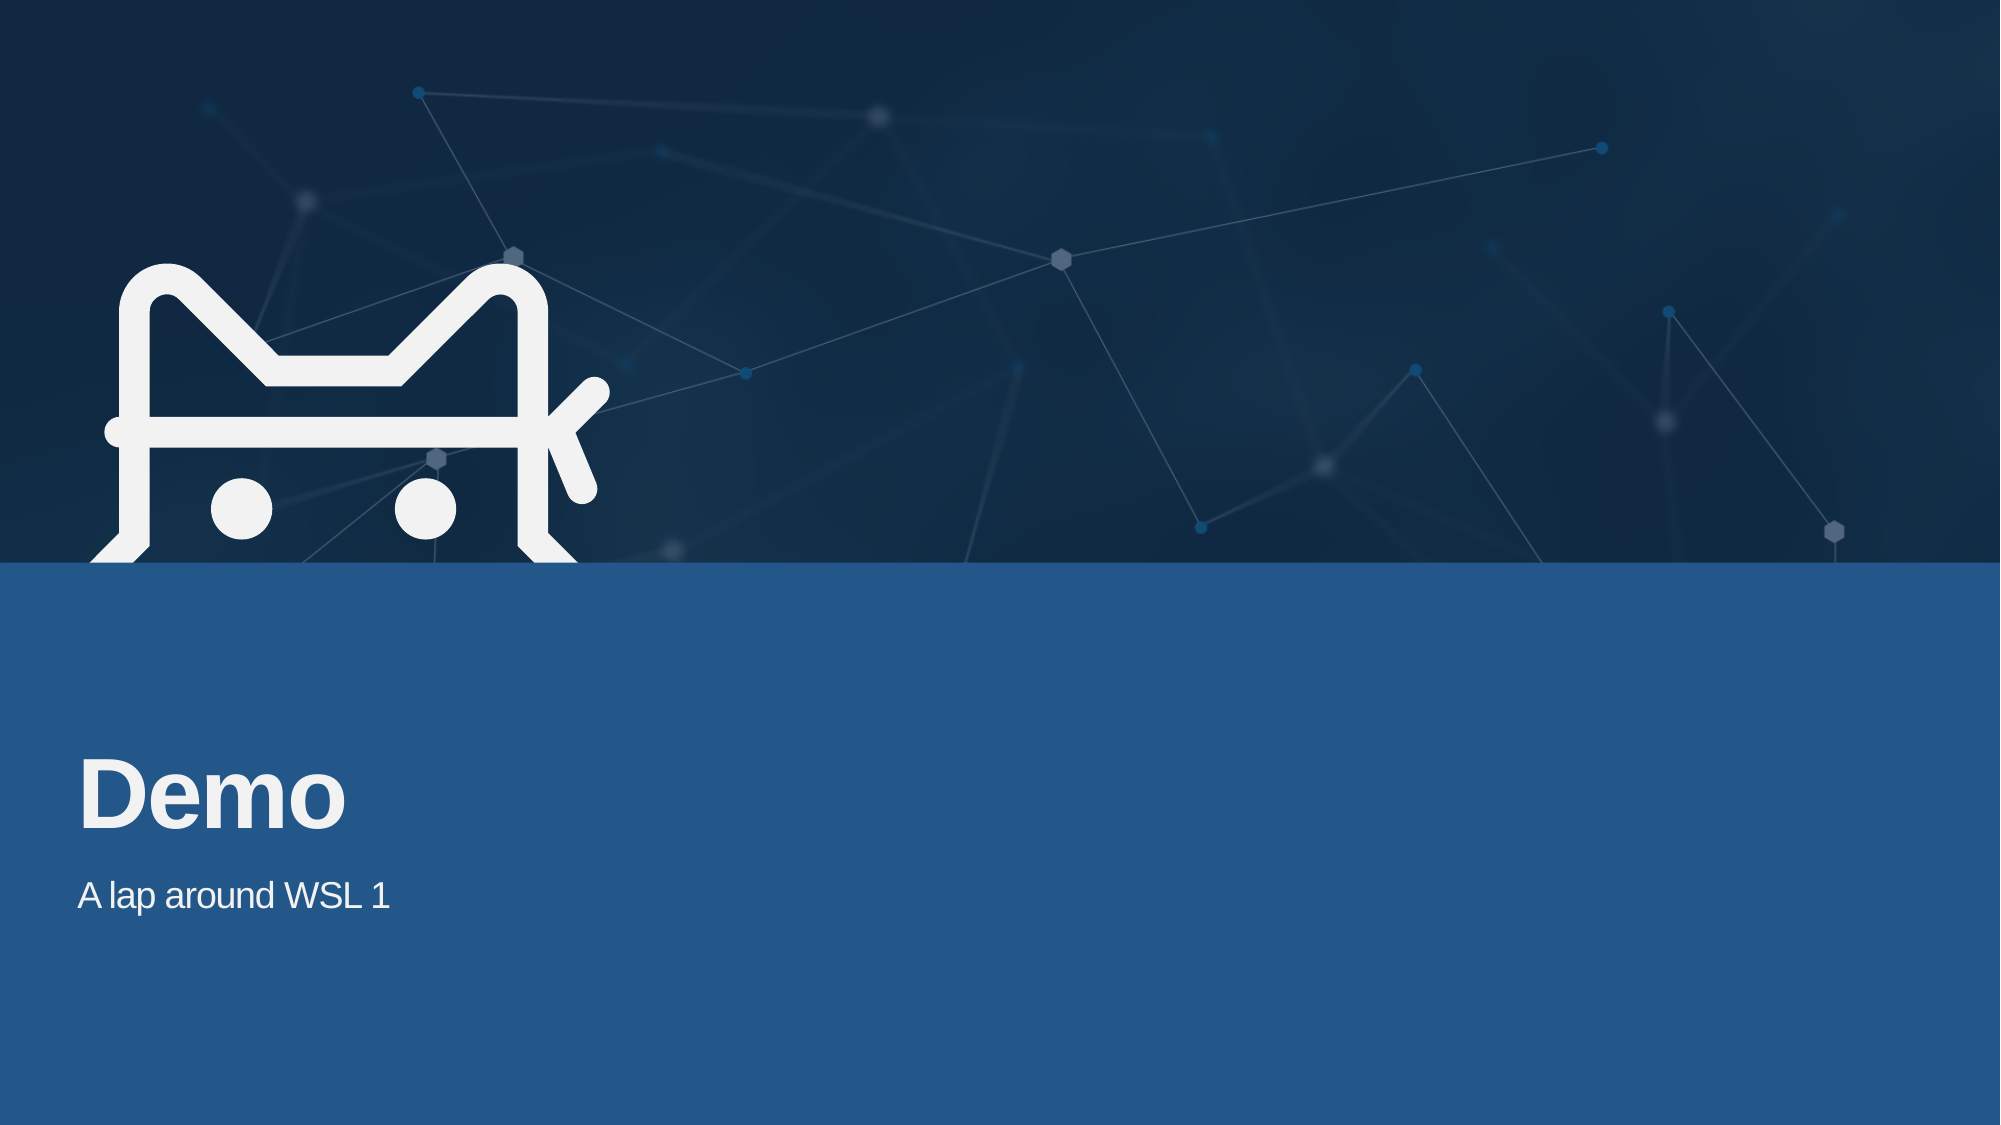

# Demo
A lap around WSL 1